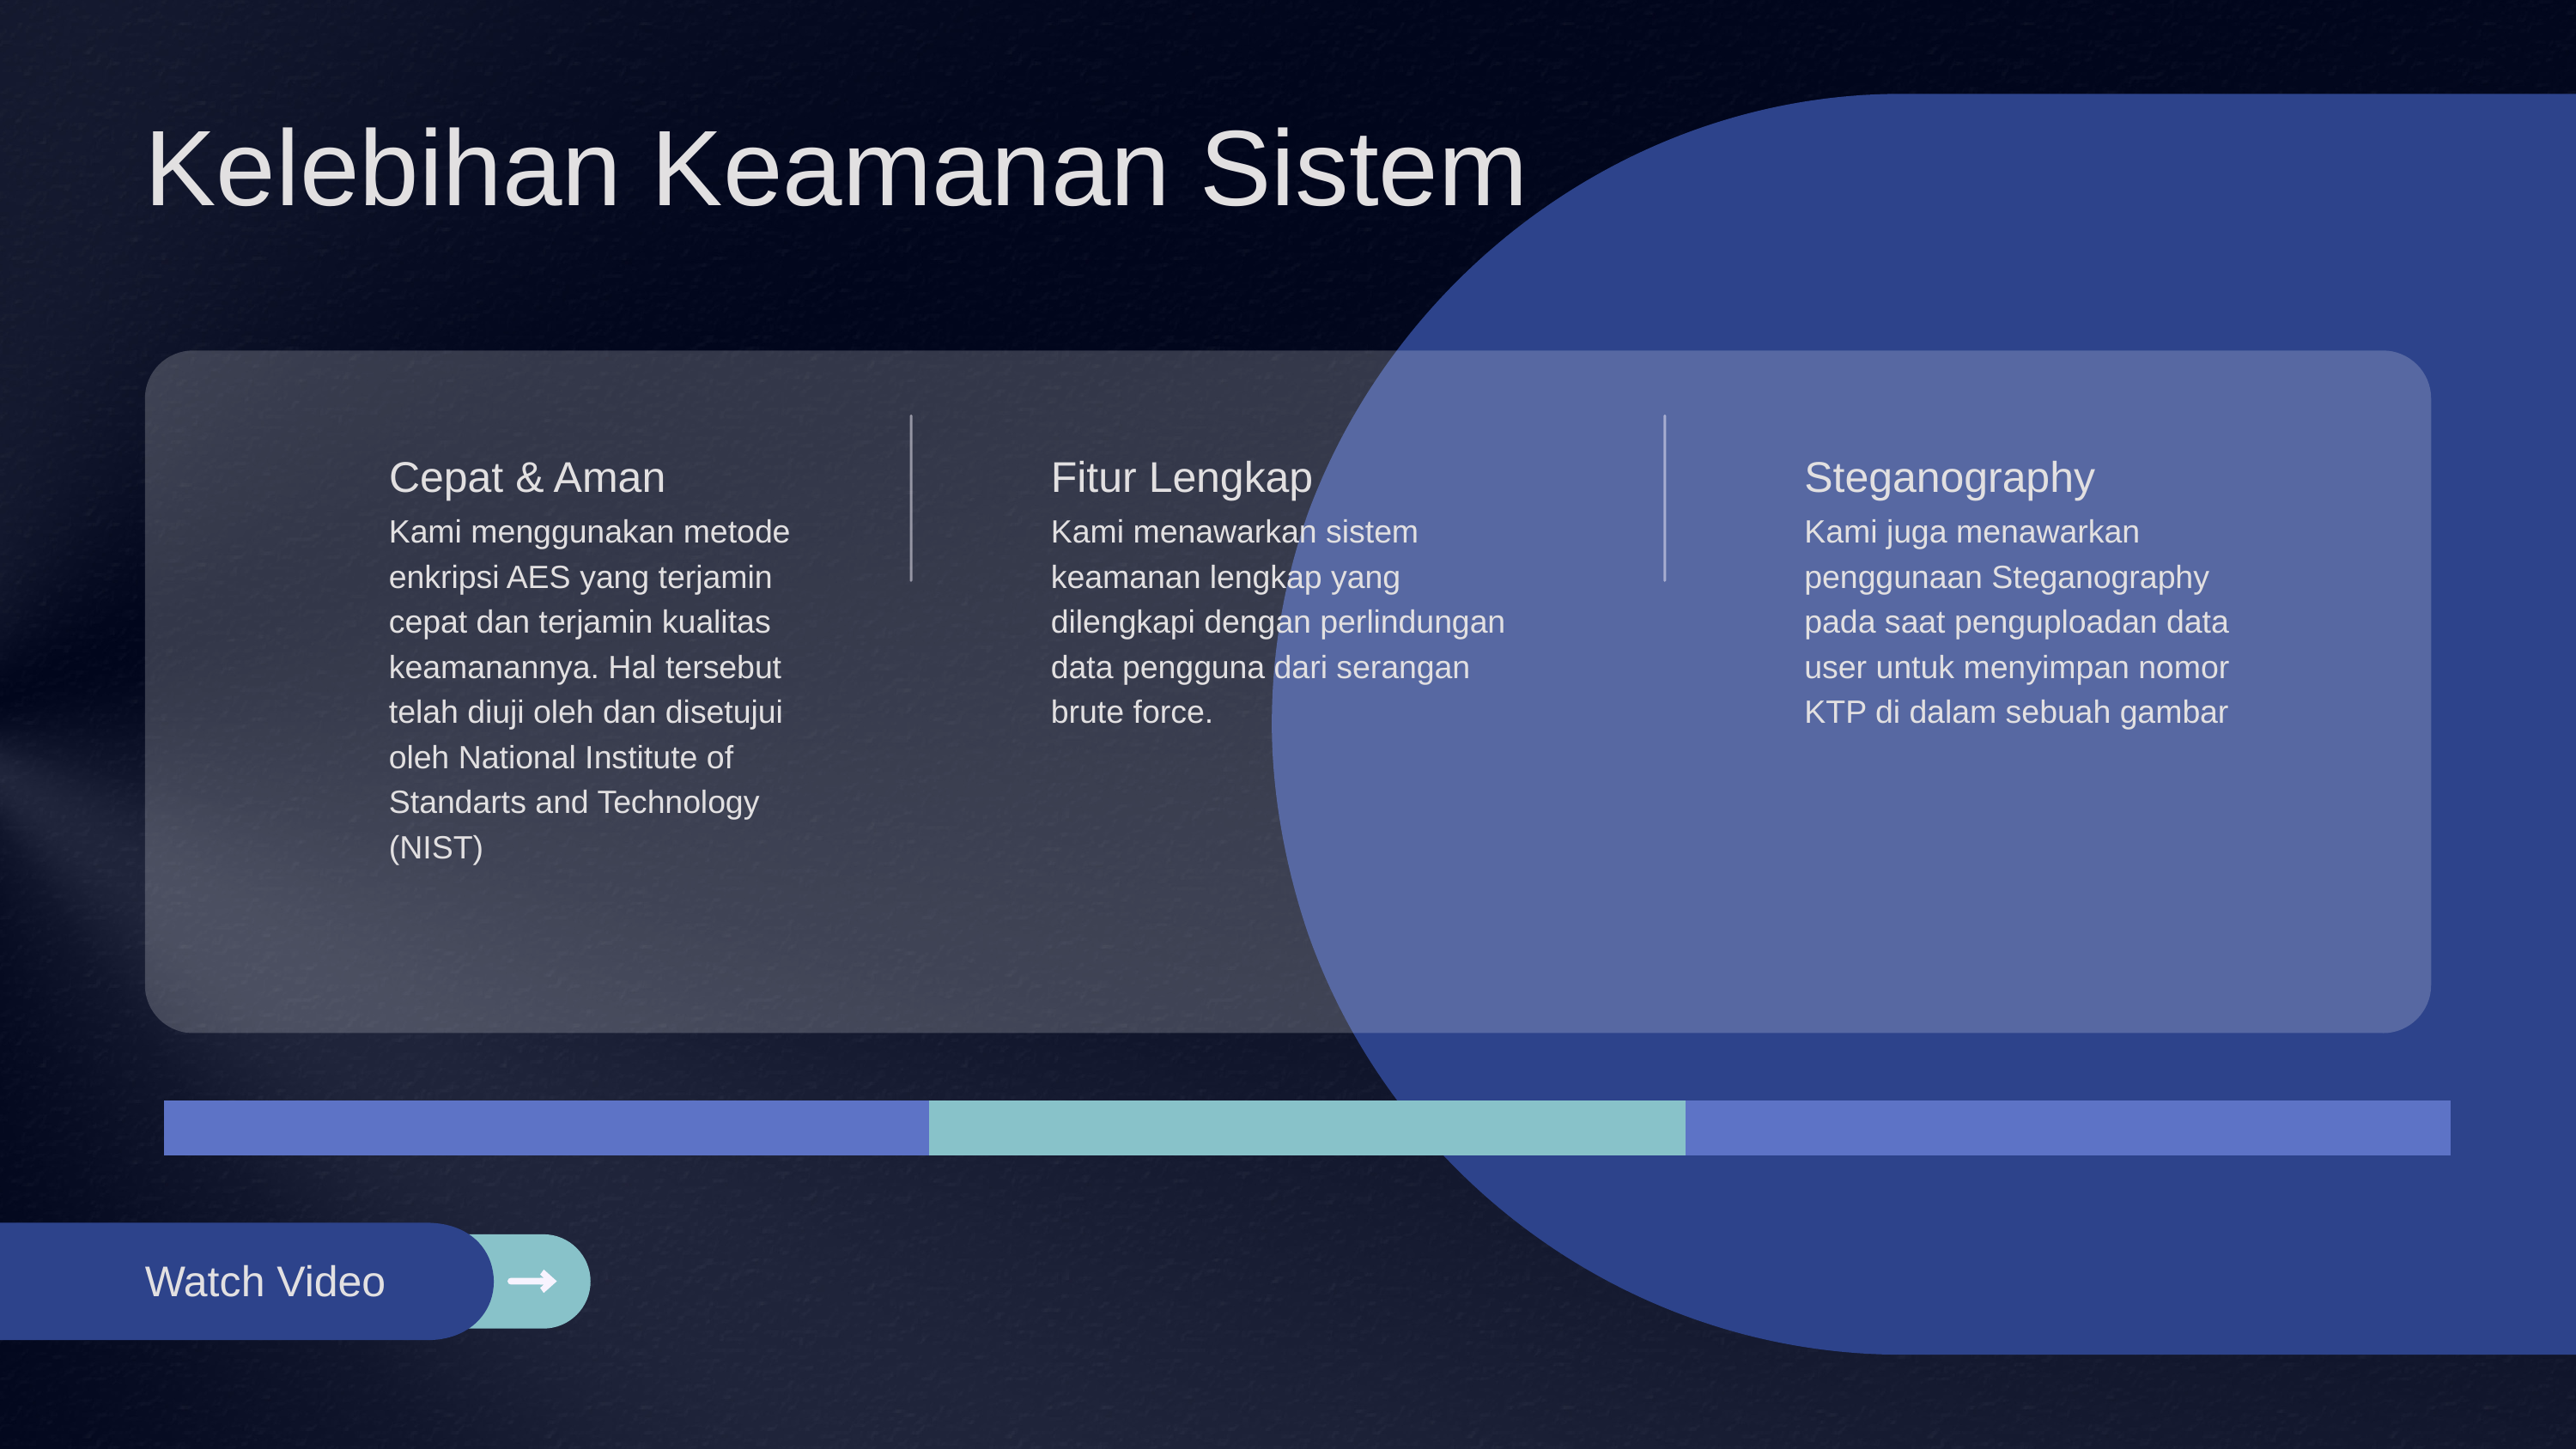

Kelebihan Keamanan Sistem

Cepat & Aman
Fitur Lengkap
Steganography

Kami menggunakan metode enkripsi AES yang terjamin cepat dan terjamin kualitas keamanannya. Hal tersebut telah diuji oleh dan disetujui oleh National Institute of Standarts and Technology (NIST)
Kami menawarkan sistem keamanan lengkap yang dilengkapi dengan perlindungan data pengguna dari serangan brute force.
Kami juga menawarkan penggunaan Steganography pada saat penguploadan data user untuk menyimpan nomor KTP di dalam sebuah gambar

Watch Video